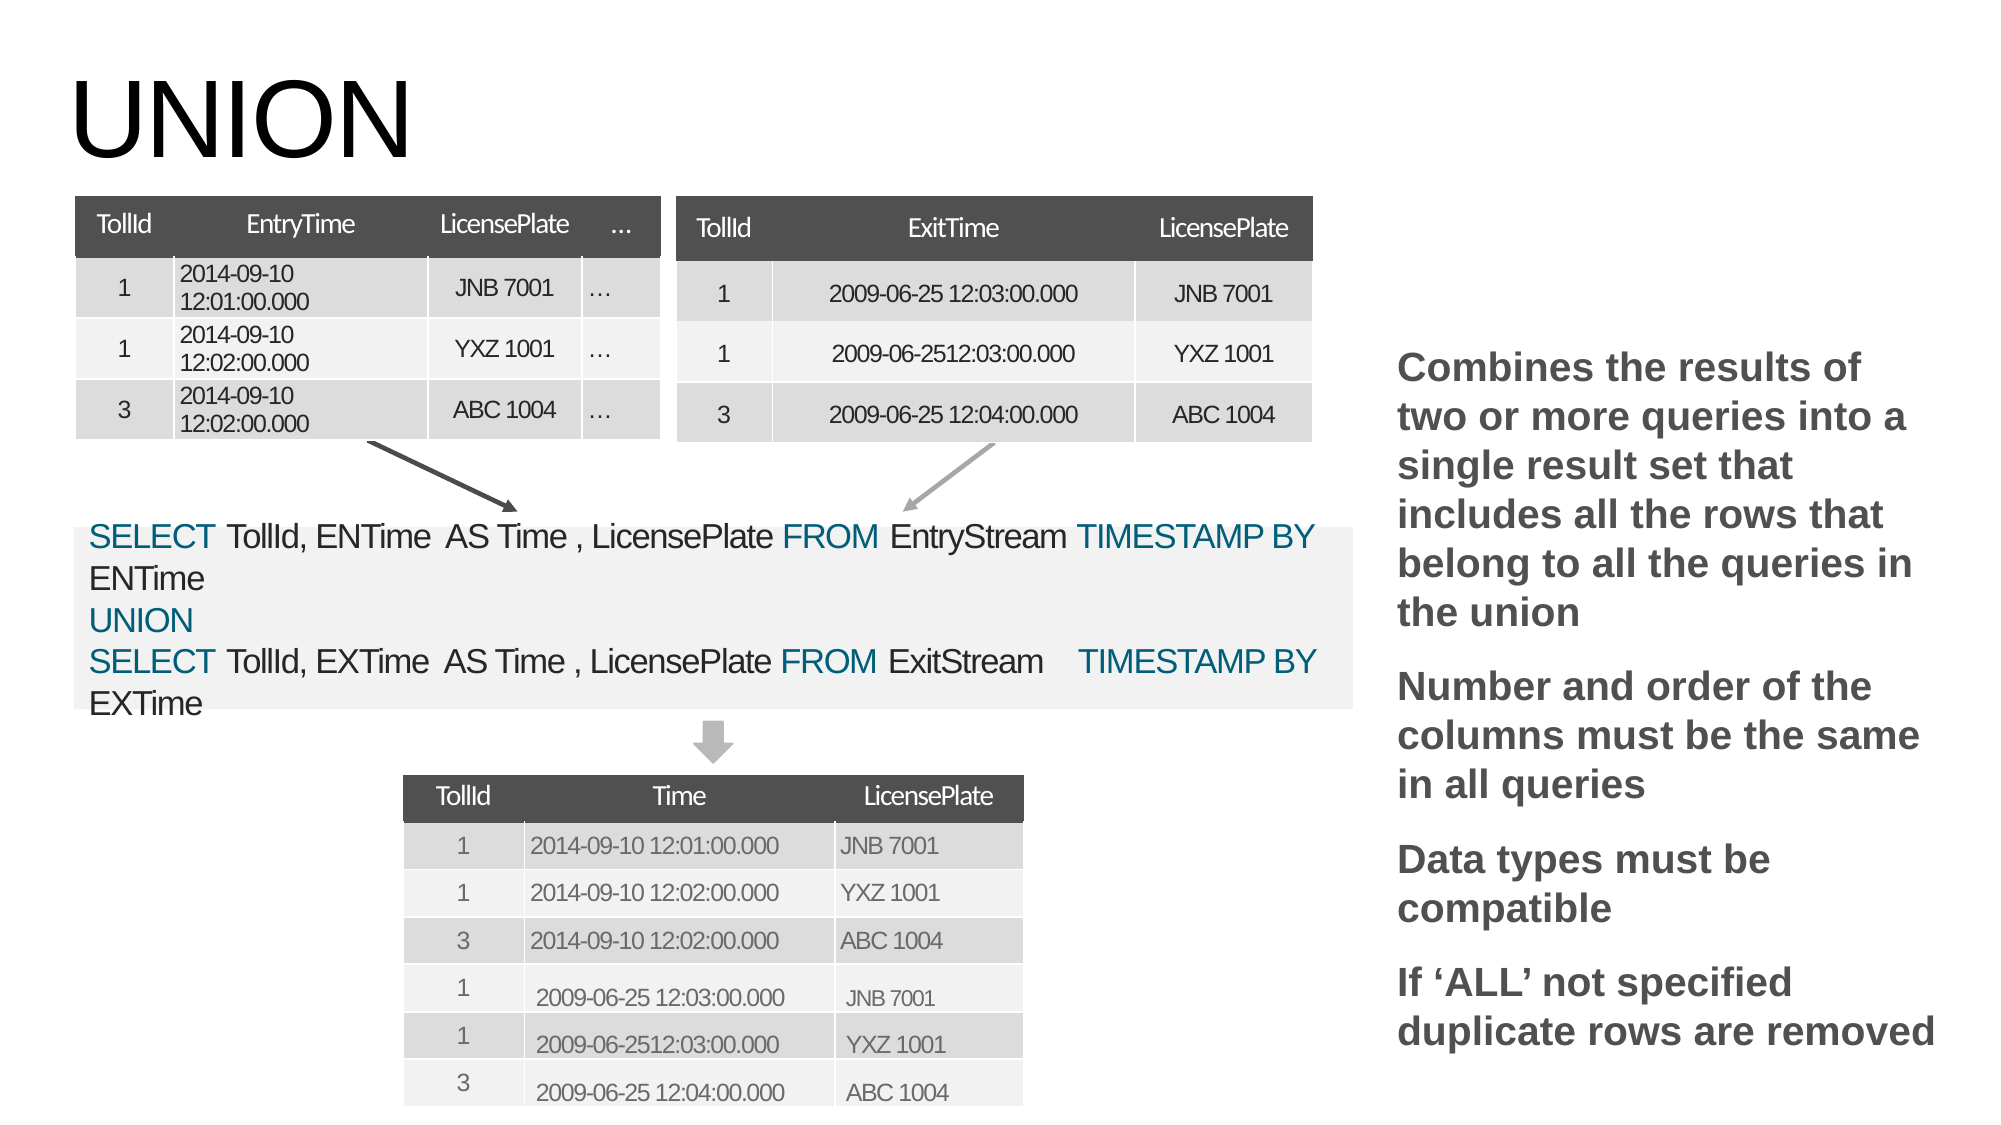

# UNION
| TollId | EntryTime | LicensePlate | … |
| --- | --- | --- | --- |
| 1 | 2014-09-10 12:01:00.000 | JNB 7001 | … |
| 1 | 2014-09-10 12:02:00.000 | YXZ 1001 | … |
| 3 | 2014-09-10 12:02:00.000 | ABC 1004 | … |
| TollId | ExitTime | LicensePlate |
| --- | --- | --- |
| 1 | 2009-06-25 12:03:00.000 | JNB 7001 |
| 1 | 2009-06-2512:03:00.000 | YXZ 1001 |
| 3 | 2009-06-25 12:04:00.000 | ABC 1004 |
Combines the results of two or more queries into a single result set that includes all the rows that belong to all the queries in the union
Number and order of the columns must be the same in all queries
Data types must be compatible
If ‘ALL’ not specified duplicate rows are removed
SELECT TollId, ENTime  AS Time , LicensePlate FROM EntryStream TIMESTAMP BY ENTime
UNION
SELECT TollId, EXTime  AS Time , LicensePlate FROM ExitStream    TIMESTAMP BY EXTime

| TollId | Time | LicensePlate |
| --- | --- | --- |
| 1 | 2014-09-10 12:01:00.000 | JNB 7001 |
| 1 | 2014-09-10 12:02:00.000 | YXZ 1001 |
| 3 | 2014-09-10 12:02:00.000 | ABC 1004 |
| 1 | 2009-06-25 12:03:00.000 | JNB 7001 |
| 1 | 2009-06-2512:03:00.000 | YXZ 1001 |
| 3 | 2009-06-25 12:04:00.000 | ABC 1004 |